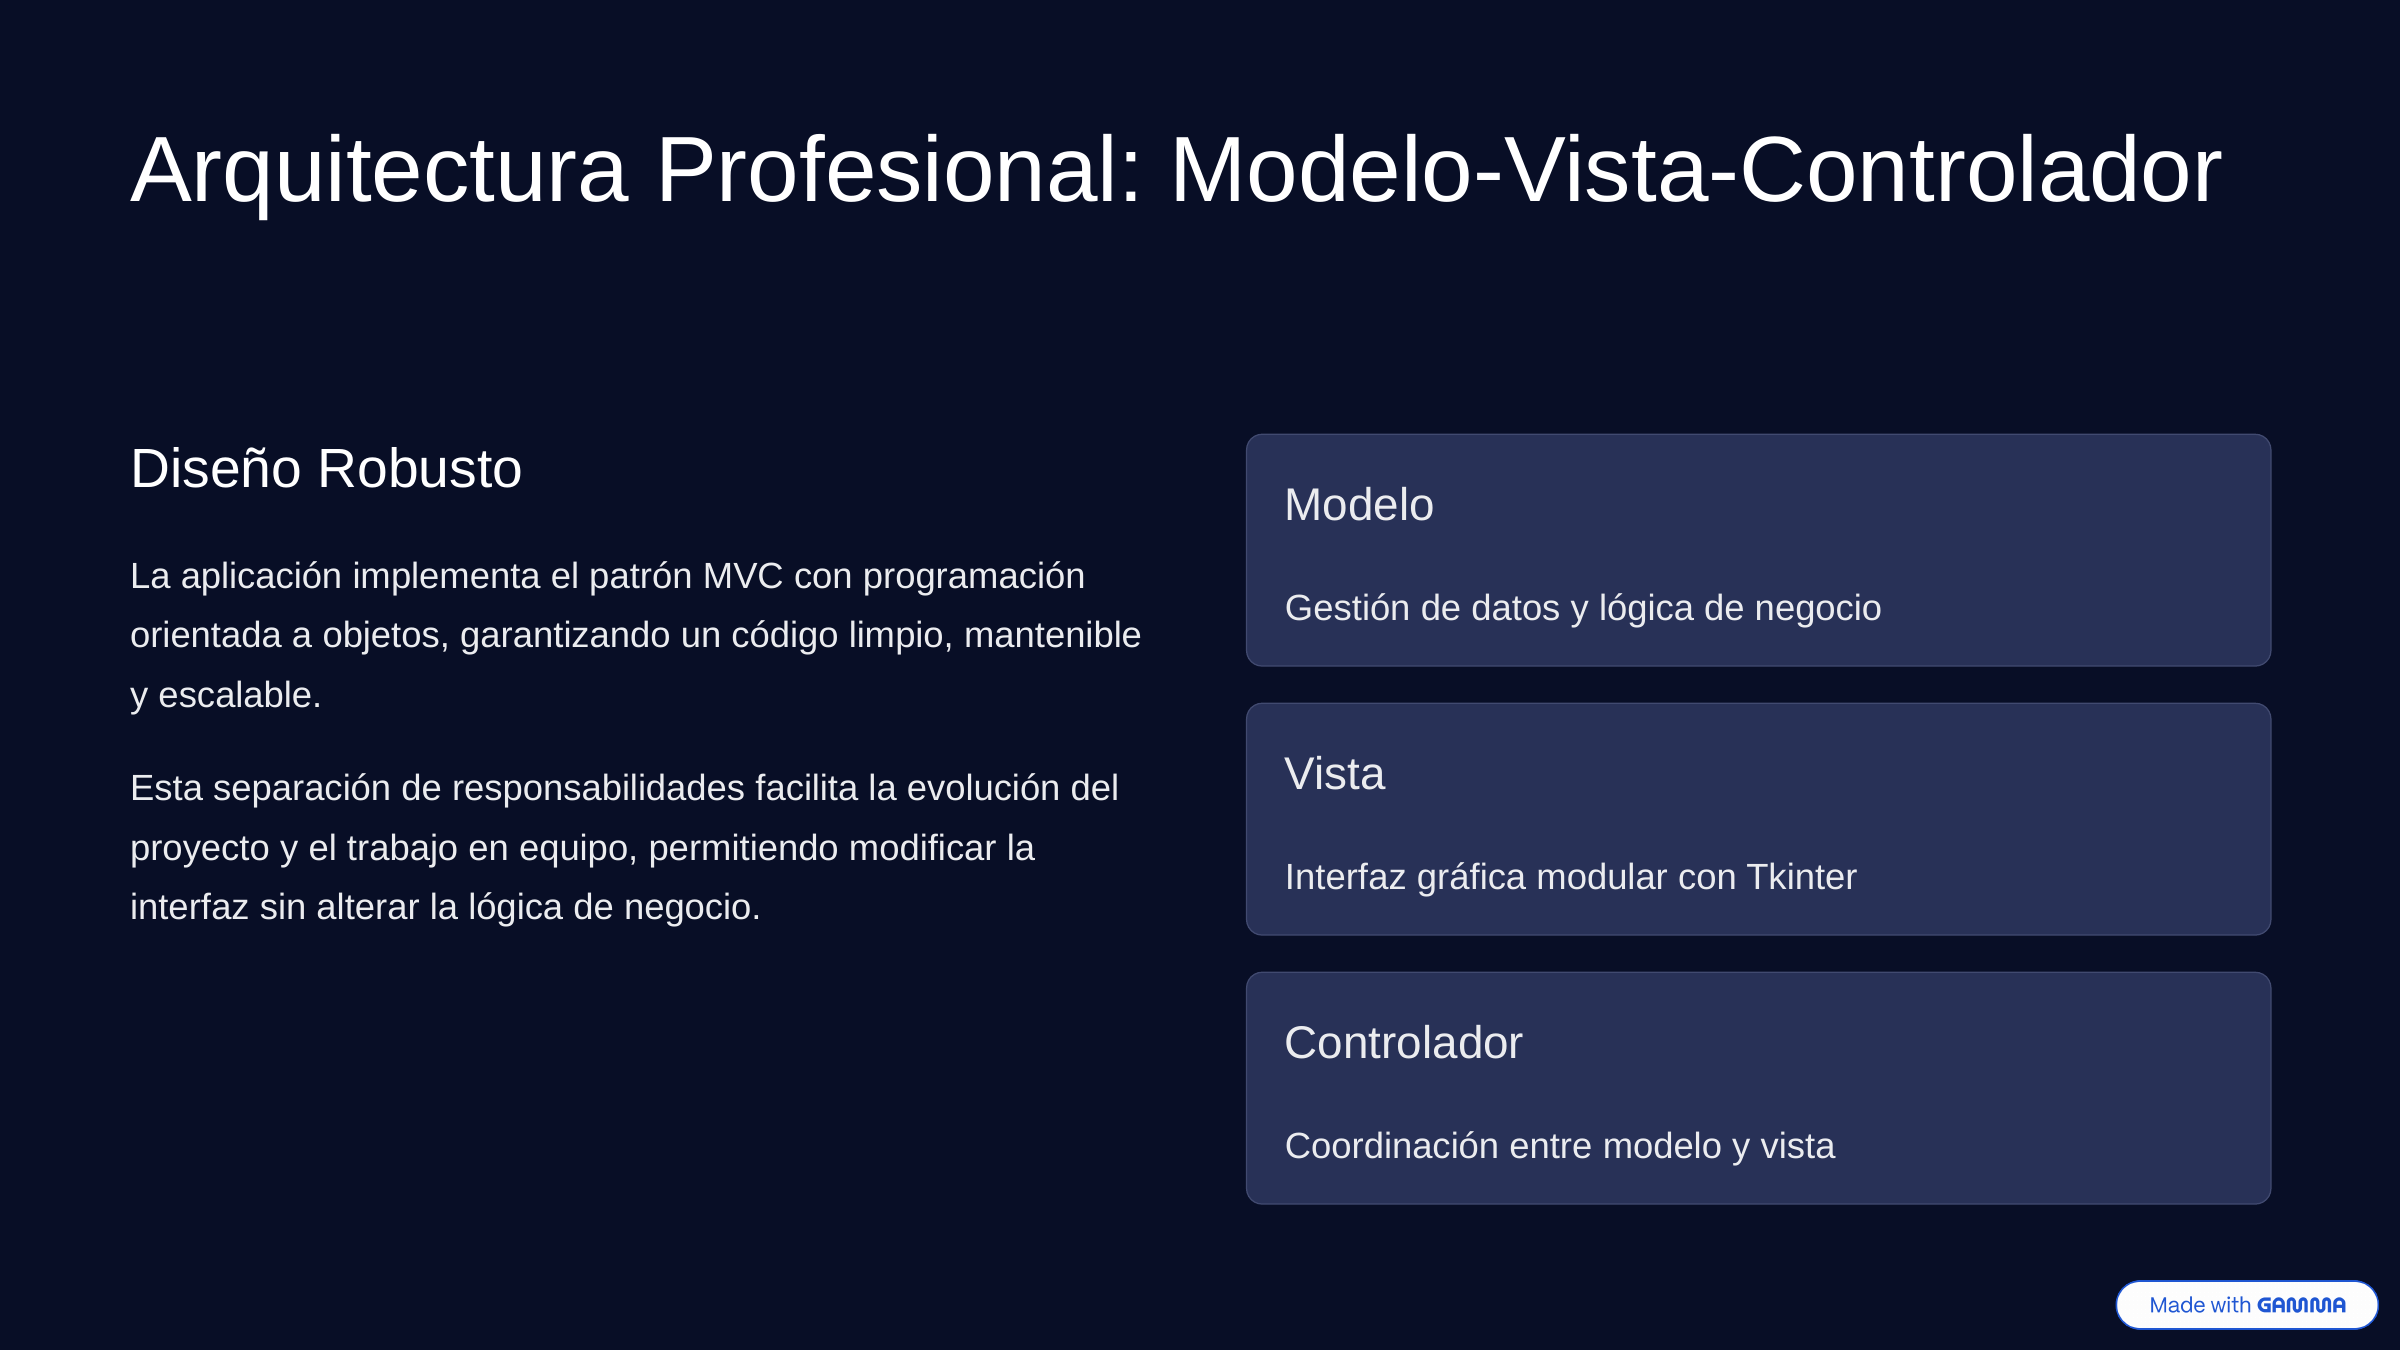

Arquitectura Profesional: Modelo-Vista-Controlador
Diseño Robusto

Modelo
La aplicación implementa el patrón MVC con programación orientada a objetos, garantizando un código limpio, mantenible y escalable.
Gestión de datos y lógica de negocio

Vista
Esta separación de responsabilidades facilita la evolución del proyecto y el trabajo en equipo, permitiendo modificar la interfaz sin alterar la lógica de negocio.
Interfaz gráfica modular con Tkinter

Controlador
Coordinación entre modelo y vista